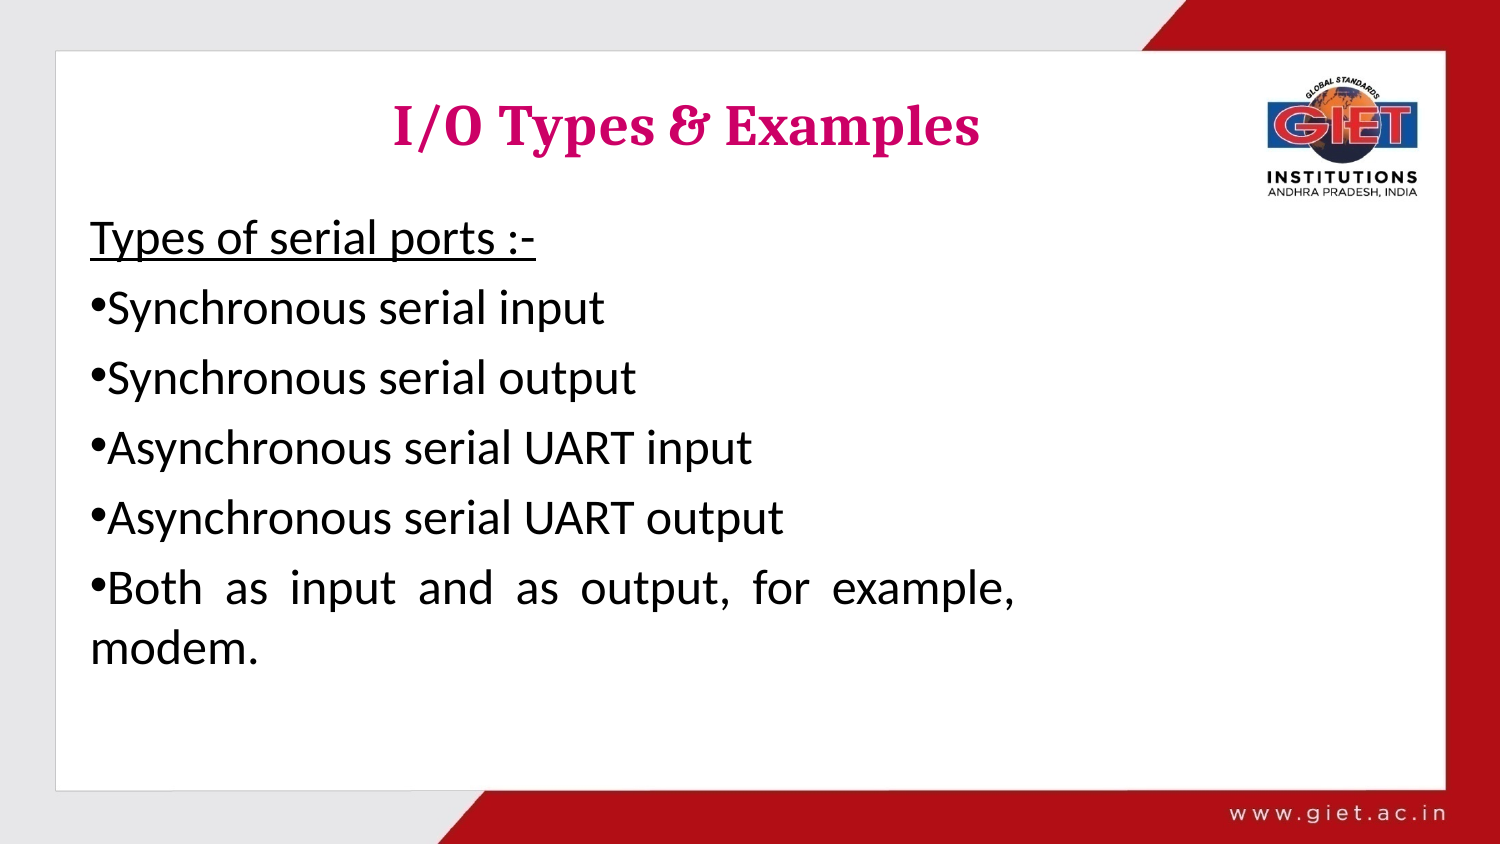

# I/O Types & Examples
Types of serial ports :-
Synchronous serial input
Synchronous serial output
Asynchronous serial UART input
Asynchronous serial UART output
Both as input and as output, for example, modem.